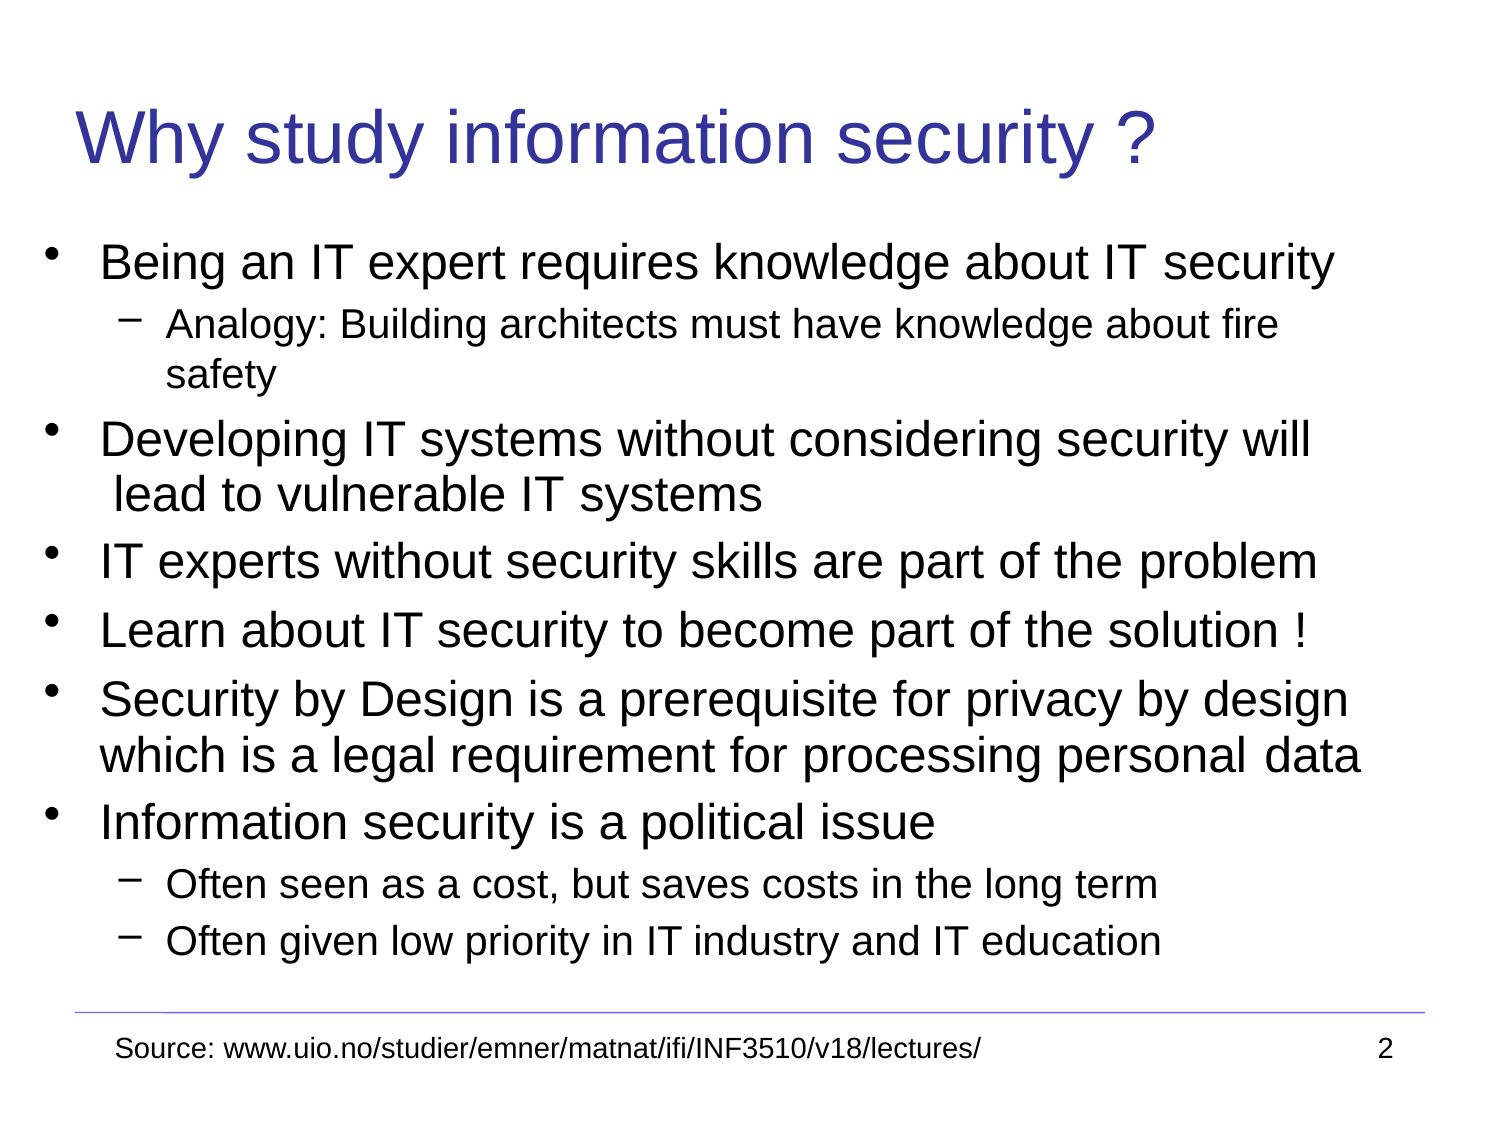

# Why study information security ?
Being an IT expert requires knowledge about IT security
Analogy: Building architects must have knowledge about fire safety
Developing IT systems without considering security will  lead to vulnerable IT systems
IT experts without security skills are part of the problem
Learn about IT security to become part of the solution !
Security by Design is a prerequisite for privacy by design  which is a legal requirement for processing personal data
Information security is a political issue
Often seen as a cost, but saves costs in the long term
Often given low priority in IT industry and IT education
Source: www.uio.no/studier/emner/matnat/ifi/INF3510/v18/lectures/
2